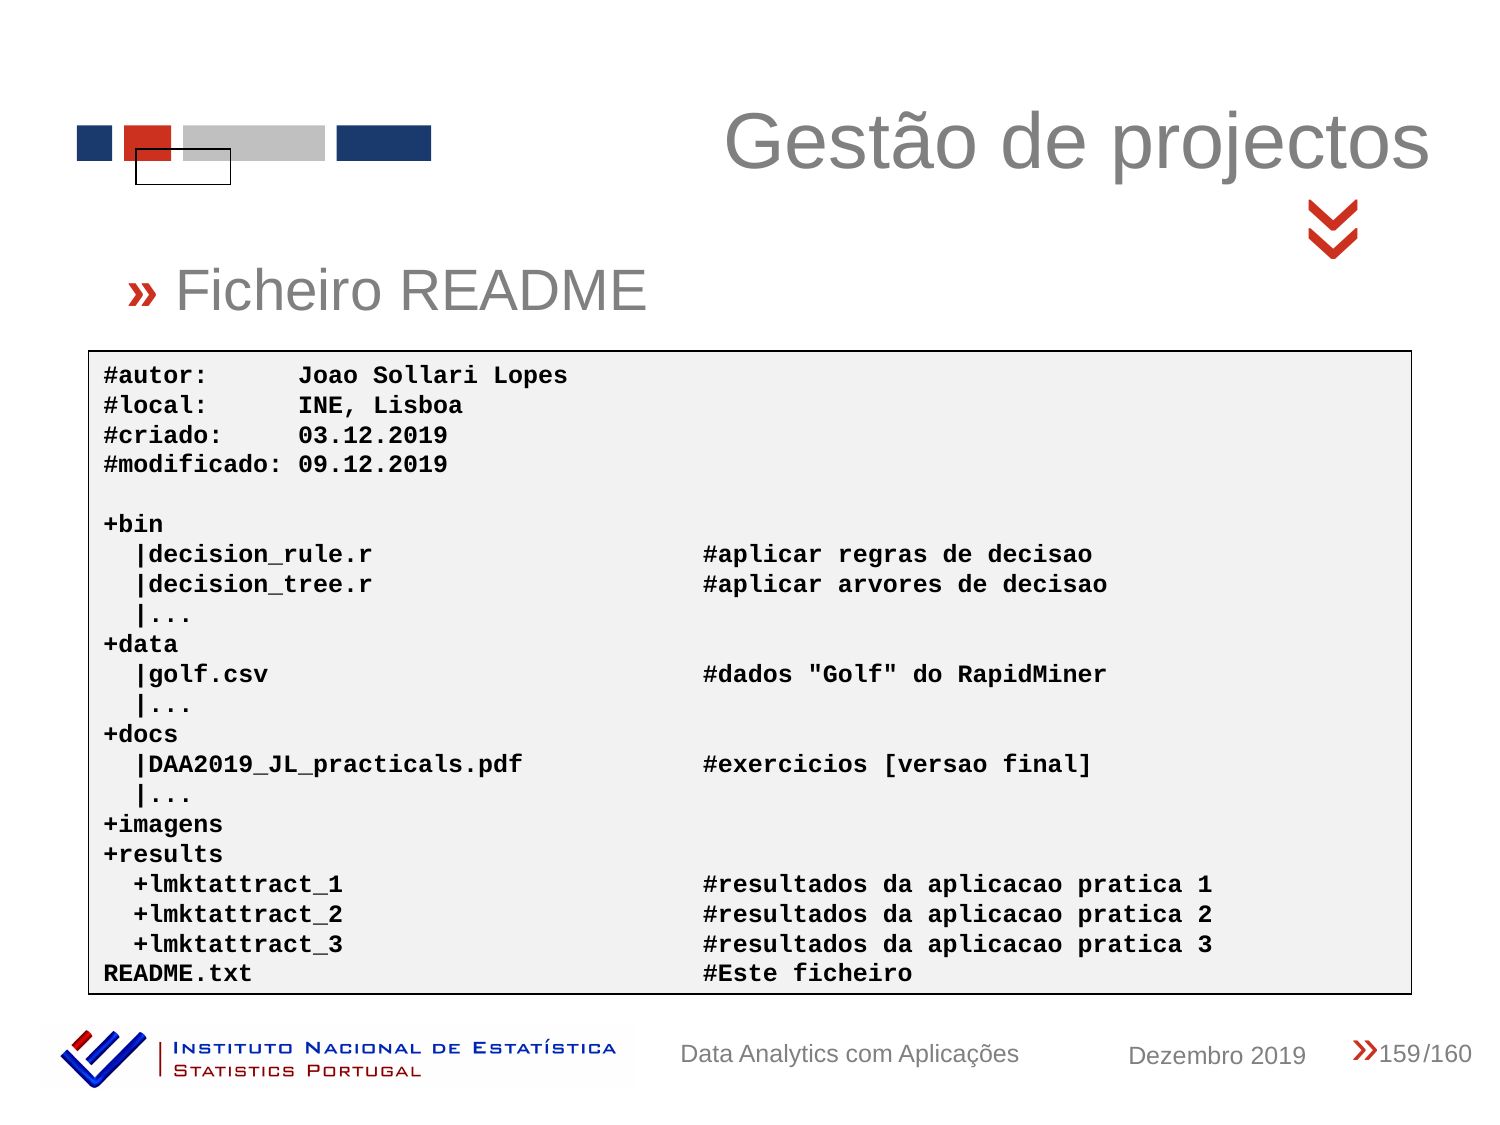

Gestão de projectos
«
» Ficheiro README
#autor:      Joao Sollari Lopes
#local:      INE, Lisboa
#criado:     03.12.2019
#modificado: 09.12.2019

+bin
  |decision_rule.r                      #aplicar regras de decisao
  |decision_tree.r                      #aplicar arvores de decisao
  |...
+data
  |golf.csv                             #dados "Golf" do RapidMiner
  |...
+docs
  |DAA2019_JL_practicals.pdf            #exercicios [versao final]
  |...
+imagens
+results
  +lmktattract_1                        #resultados da aplicacao pratica 1
  +lmktattract_2                        #resultados da aplicacao pratica 2
  +lmktattract_3                        #resultados da aplicacao pratica 3
README.txt                              #Este ficheiro
159